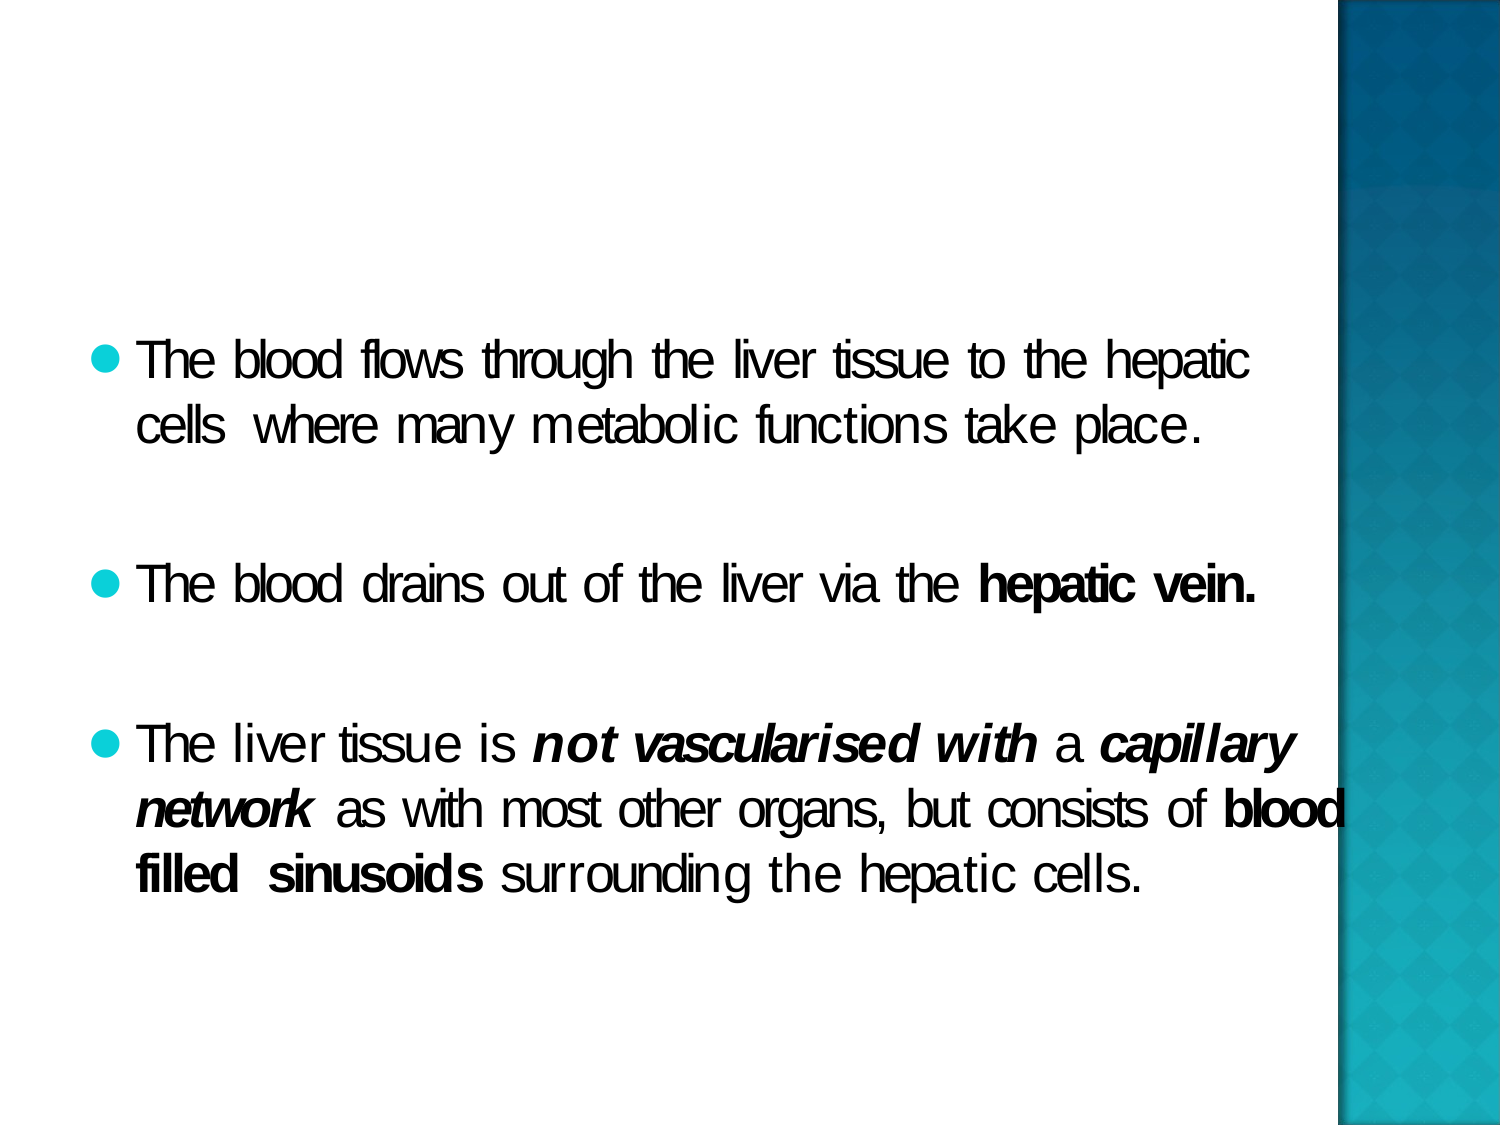

The blood flows through the liver tissue to the hepatic cells  where many metabolic functions take place.

The blood drains out of the liver via the hepatic vein.

The liver tissue is not vascularised with a capillary network  as with most other organs, but consists of blood filled  sinusoids surrounding the hepatic cells.